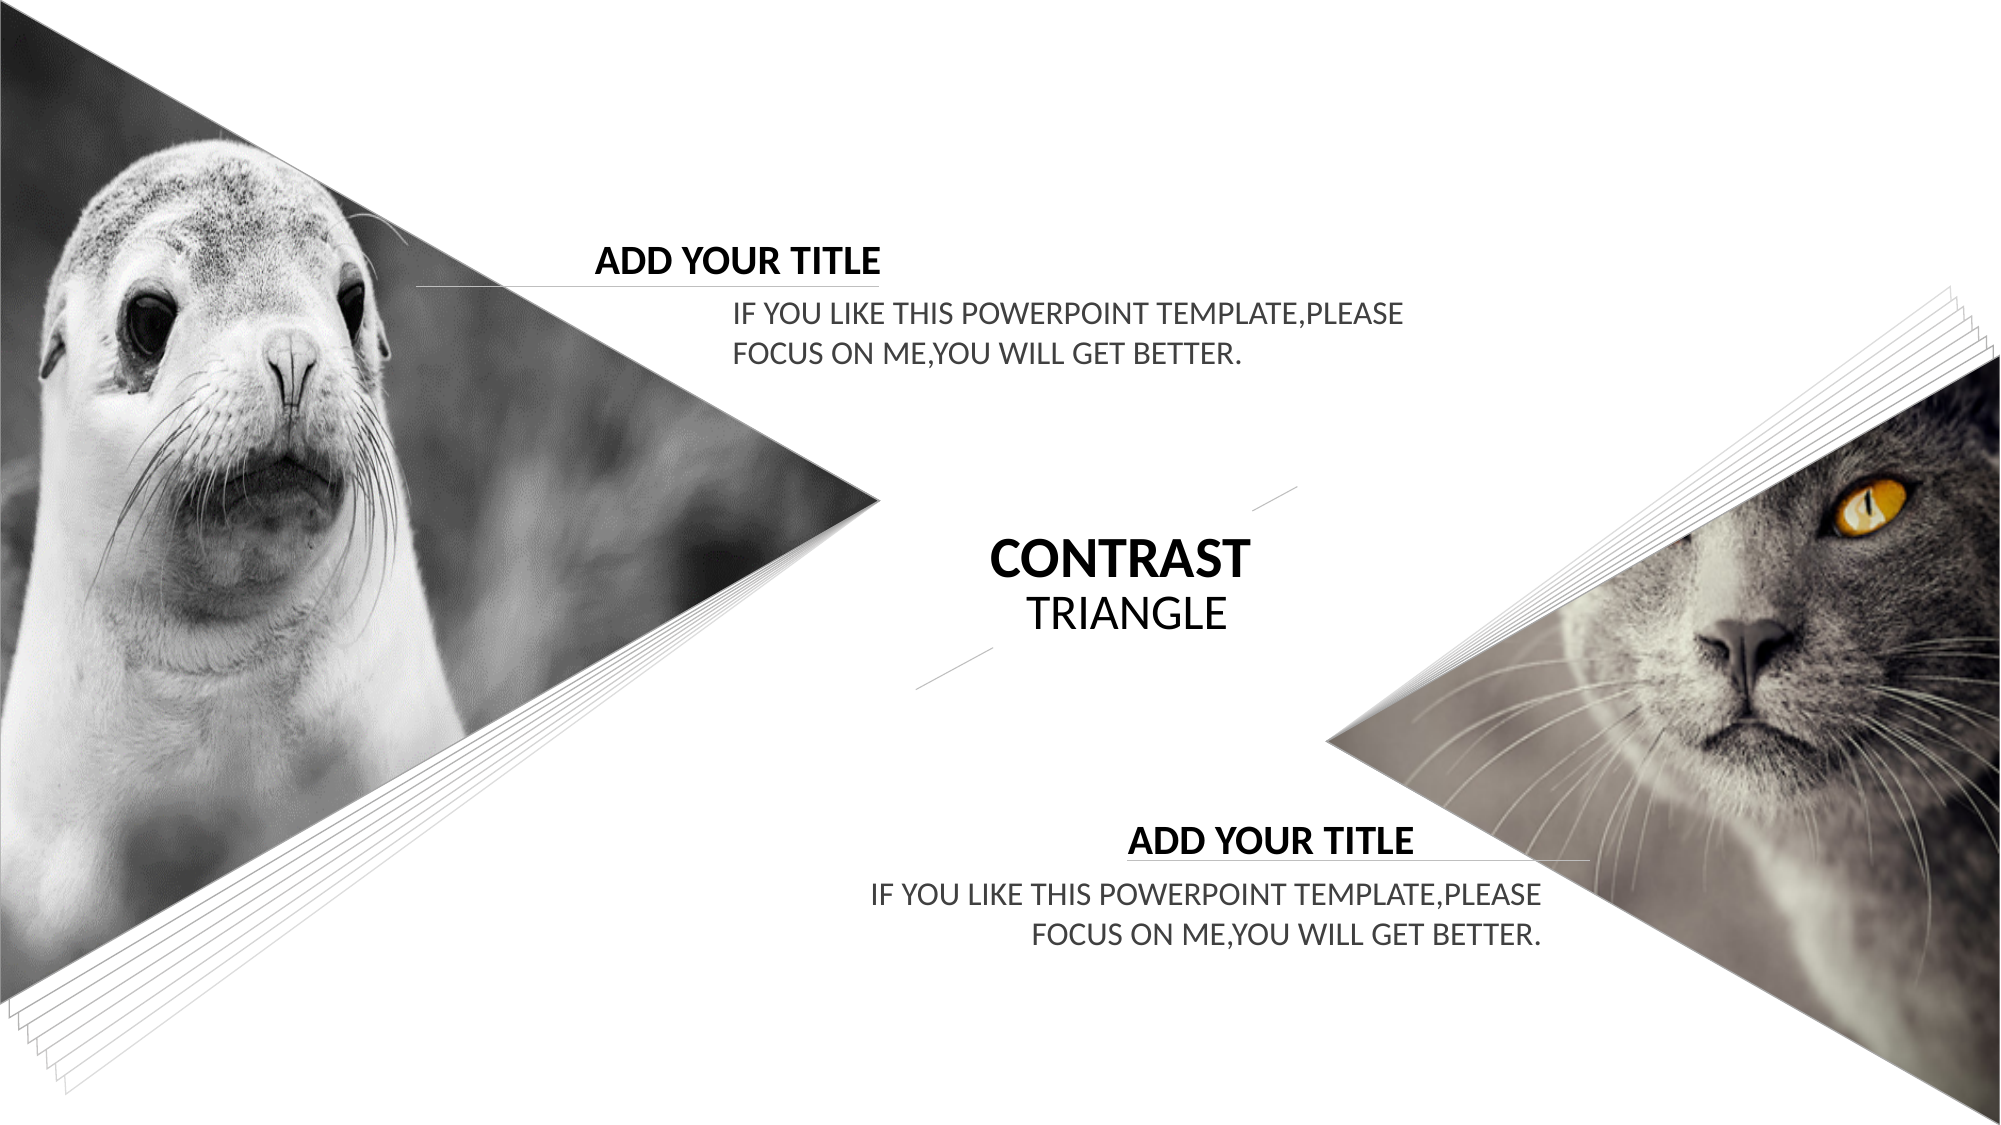

ADD YOUR TITLE
IF YOU LIKE THIS POWERPOINT TEMPLATE,PLEASE FOCUS ON ME,YOU WILL GET BETTER.

CONTRAST
TRIANGLE
ADD YOUR TITLE
IF YOU LIKE THIS POWERPOINT TEMPLATE,PLEASE FOCUS ON ME,YOU WILL GET BETTER.